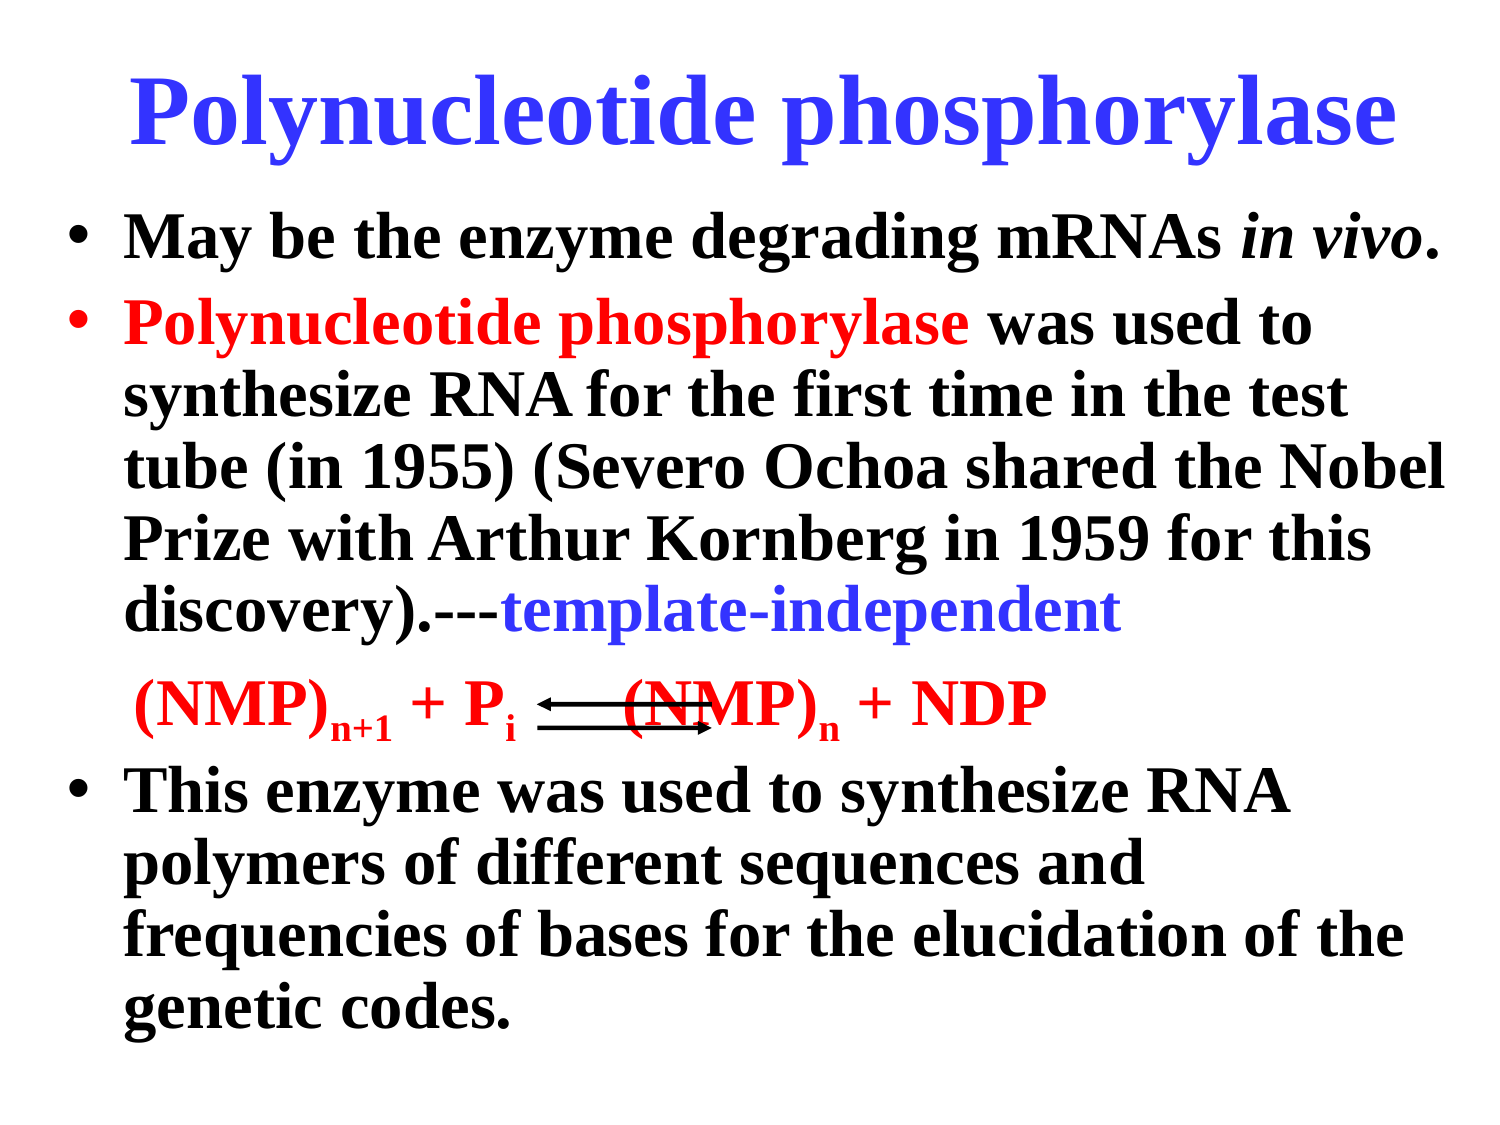

#
Polynucleotide phosphorylase
May be the enzyme degrading mRNAs in vivo.
Polynucleotide phosphorylase was used to synthesize RNA for the first time in the test tube (in 1955) (Severo Ochoa shared the Nobel Prize with Arthur Kornberg in 1959 for this discovery).---template-independent
    (NMP)n+1 + Pi	     (NMP)n + NDP
This enzyme was used to synthesize RNA polymers of different sequences and frequencies of bases for the elucidation of the genetic codes.